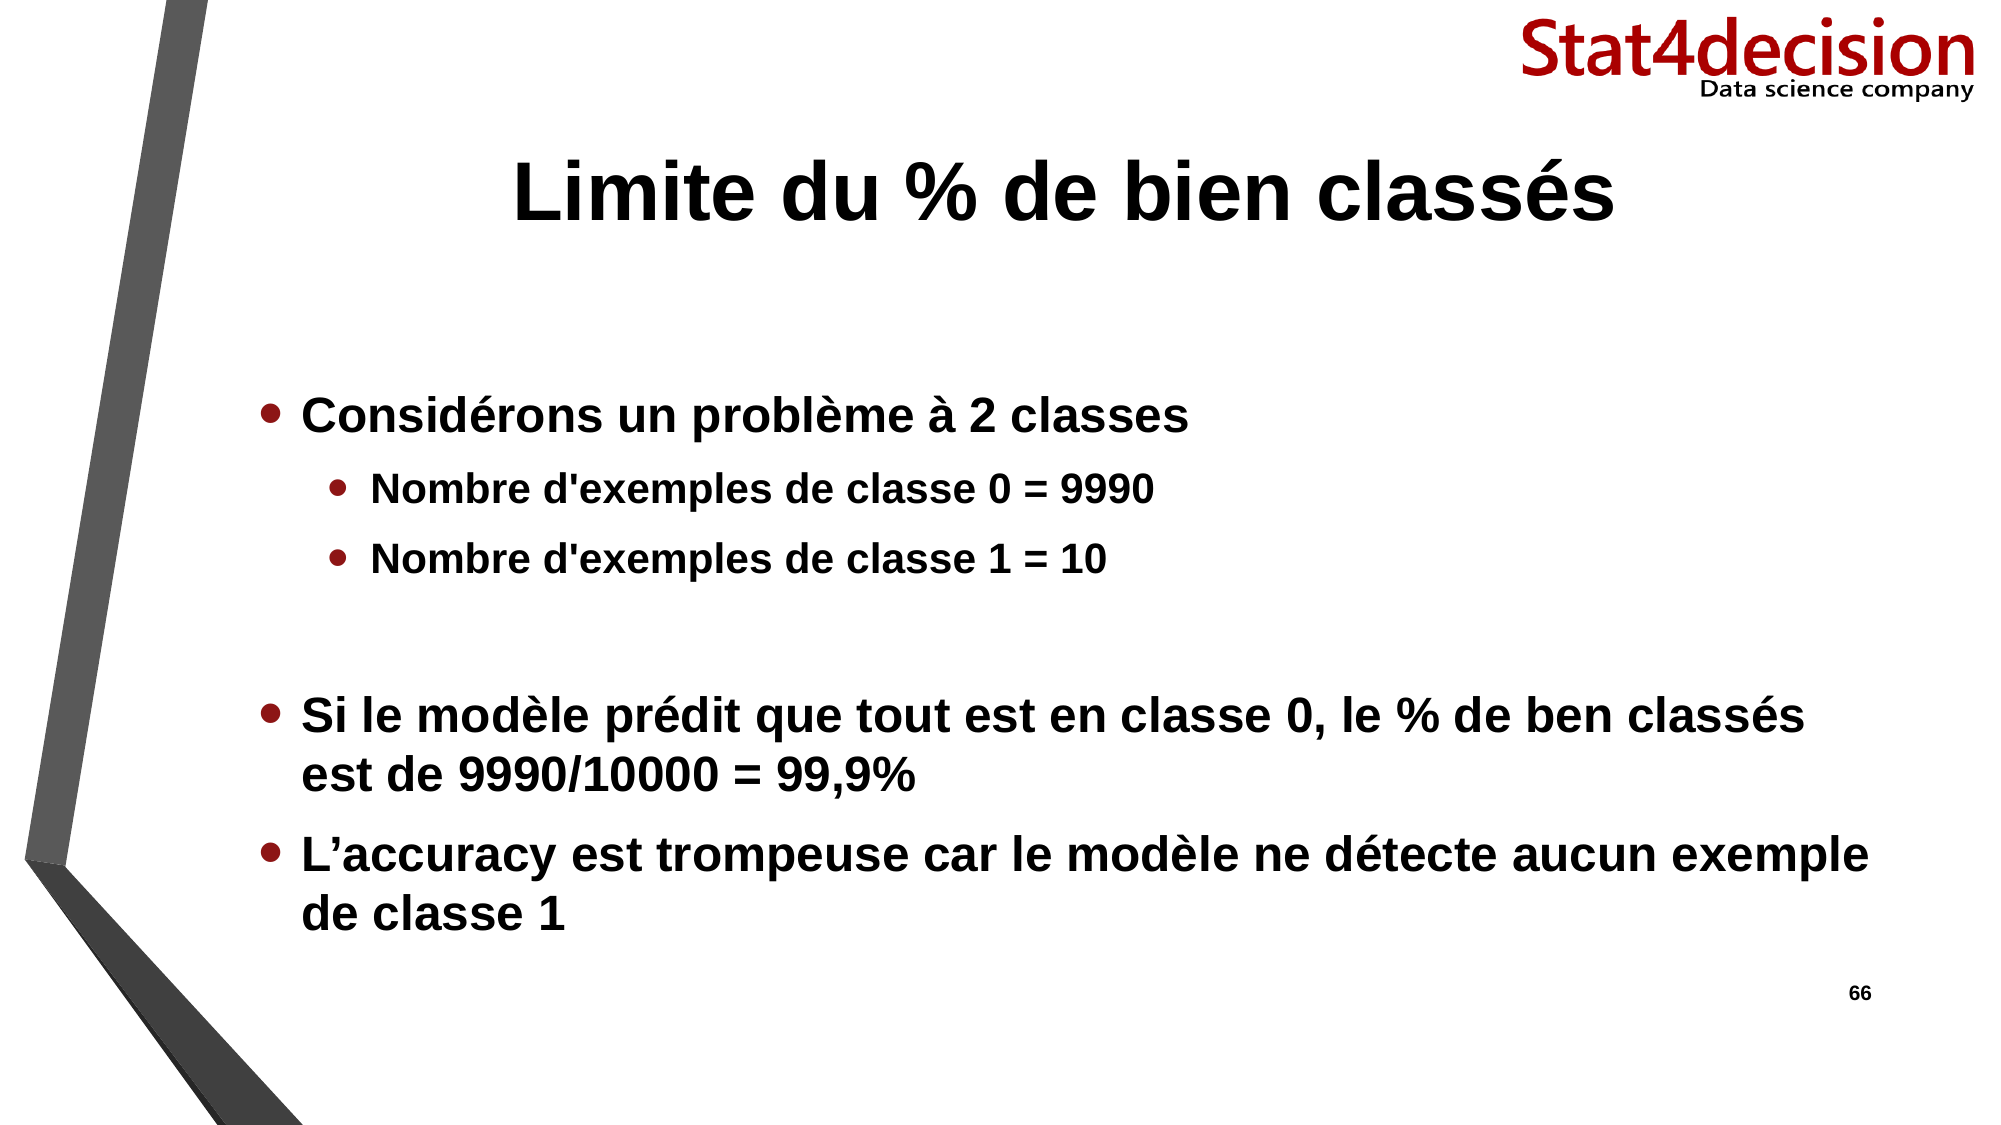

# Limite du % de bien classés

Considérons un problème à 2 classes
Nombre d'exemples de classe 0 = 9990
Nombre d'exemples de classe 1 = 10

Si le modèle prédit que tout est en classe 0, le % de ben classés est de 9990/10000 = 99,9%
L’accuracy est trompeuse car le modèle ne détecte aucun exemple de classe 1
66